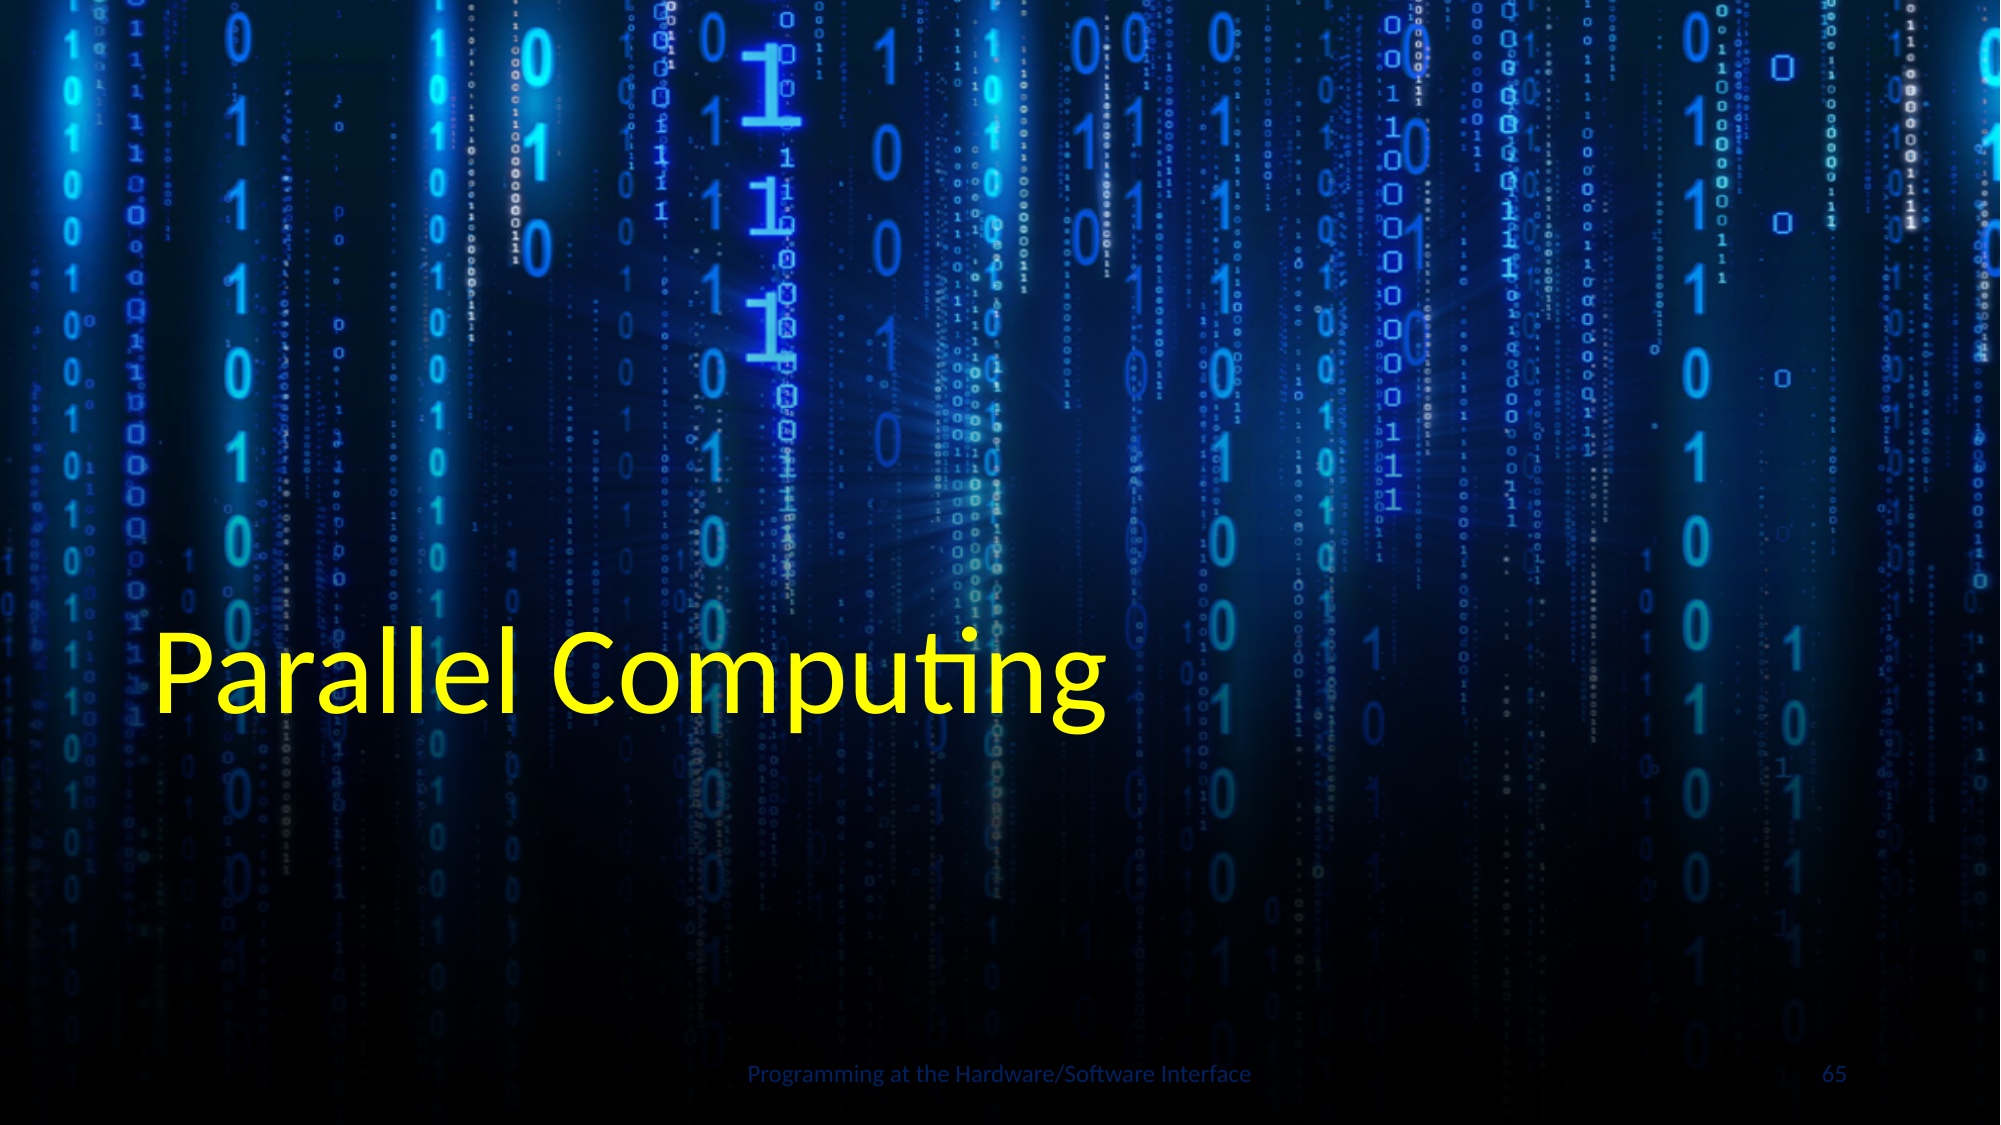

# Parallel Computing

Programming at the Hardware/Software Interface
65